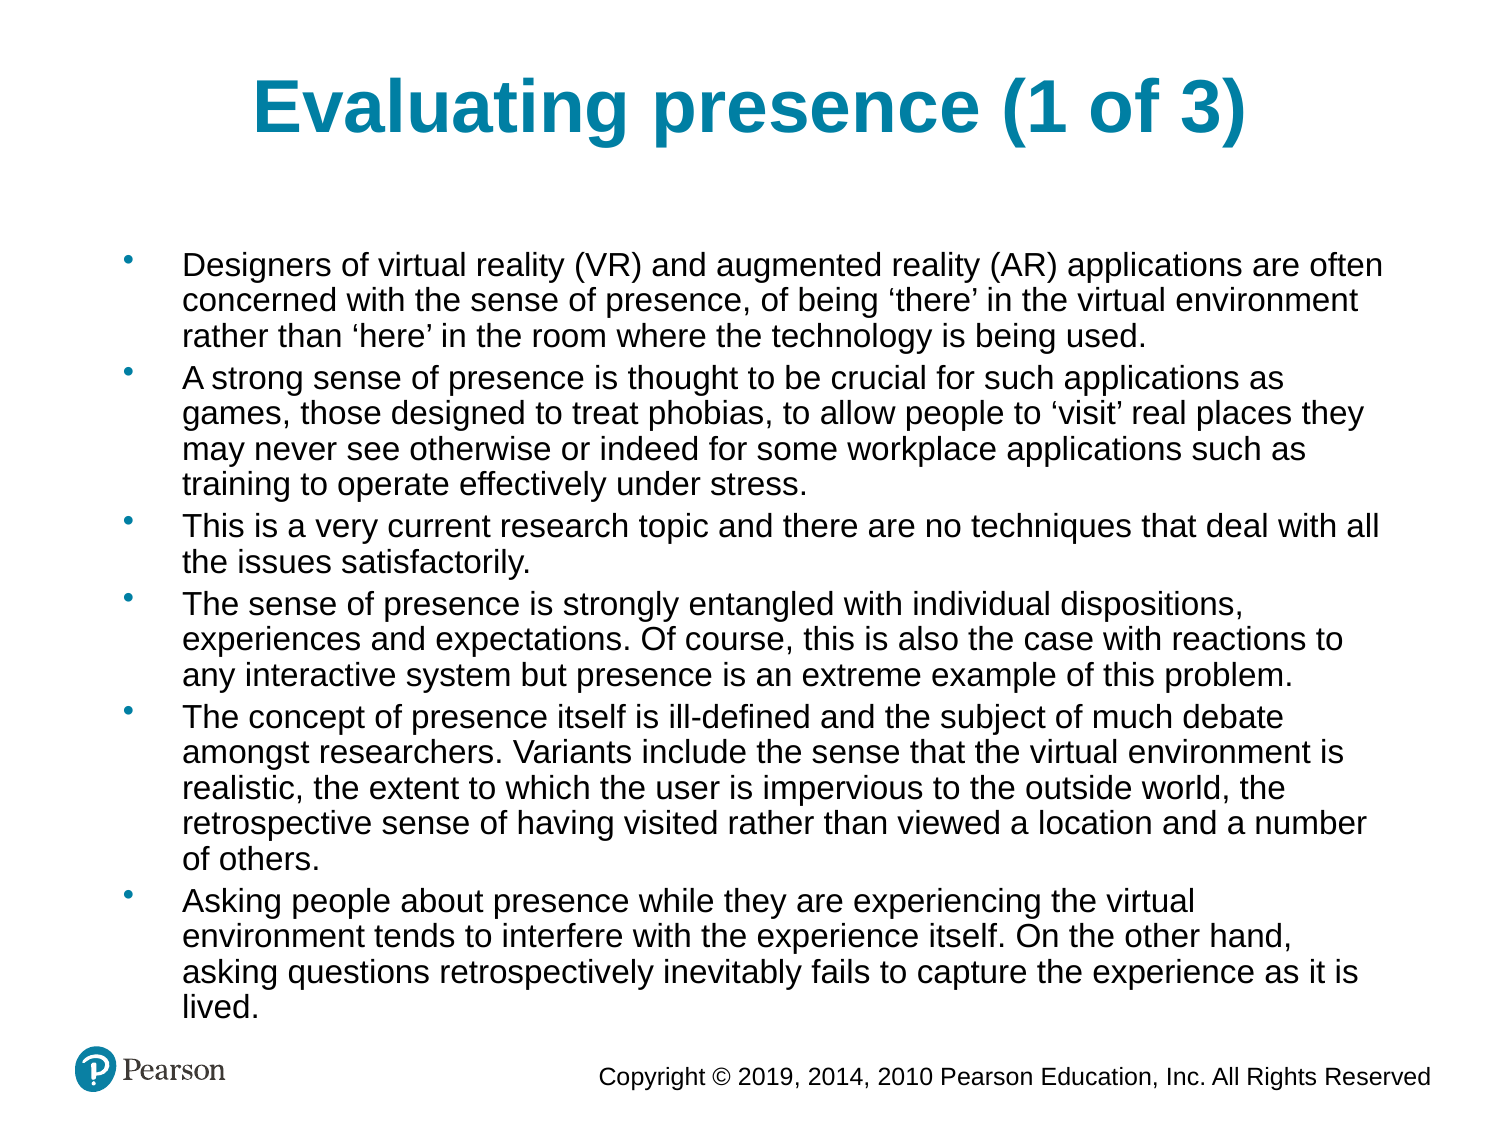

Evaluating presence (1 of 3)
Designers of virtual reality (VR) and augmented reality (AR) applications are often concerned with the sense of presence, of being ‘there’ in the virtual environment rather than ‘here’ in the room where the technology is being used.
A strong sense of presence is thought to be crucial for such applications as games, those designed to treat phobias, to allow people to ‘visit’ real places they may never see otherwise or indeed for some workplace applications such as training to operate effectively under stress.
This is a very current research topic and there are no techniques that deal with all the issues satisfactorily.
The sense of presence is strongly entangled with individual dispositions, experiences and expectations. Of course, this is also the case with reactions to any interactive system but presence is an extreme example of this problem.
The concept of presence itself is ill-defined and the subject of much debate amongst researchers. Variants include the sense that the virtual environment is realistic, the extent to which the user is impervious to the outside world, the retrospective sense of having visited rather than viewed a location and a number of others.
Asking people about presence while they are experiencing the virtual environment tends to interfere with the experience itself. On the other hand, asking questions retrospectively inevitably fails to capture the experience as it is lived.